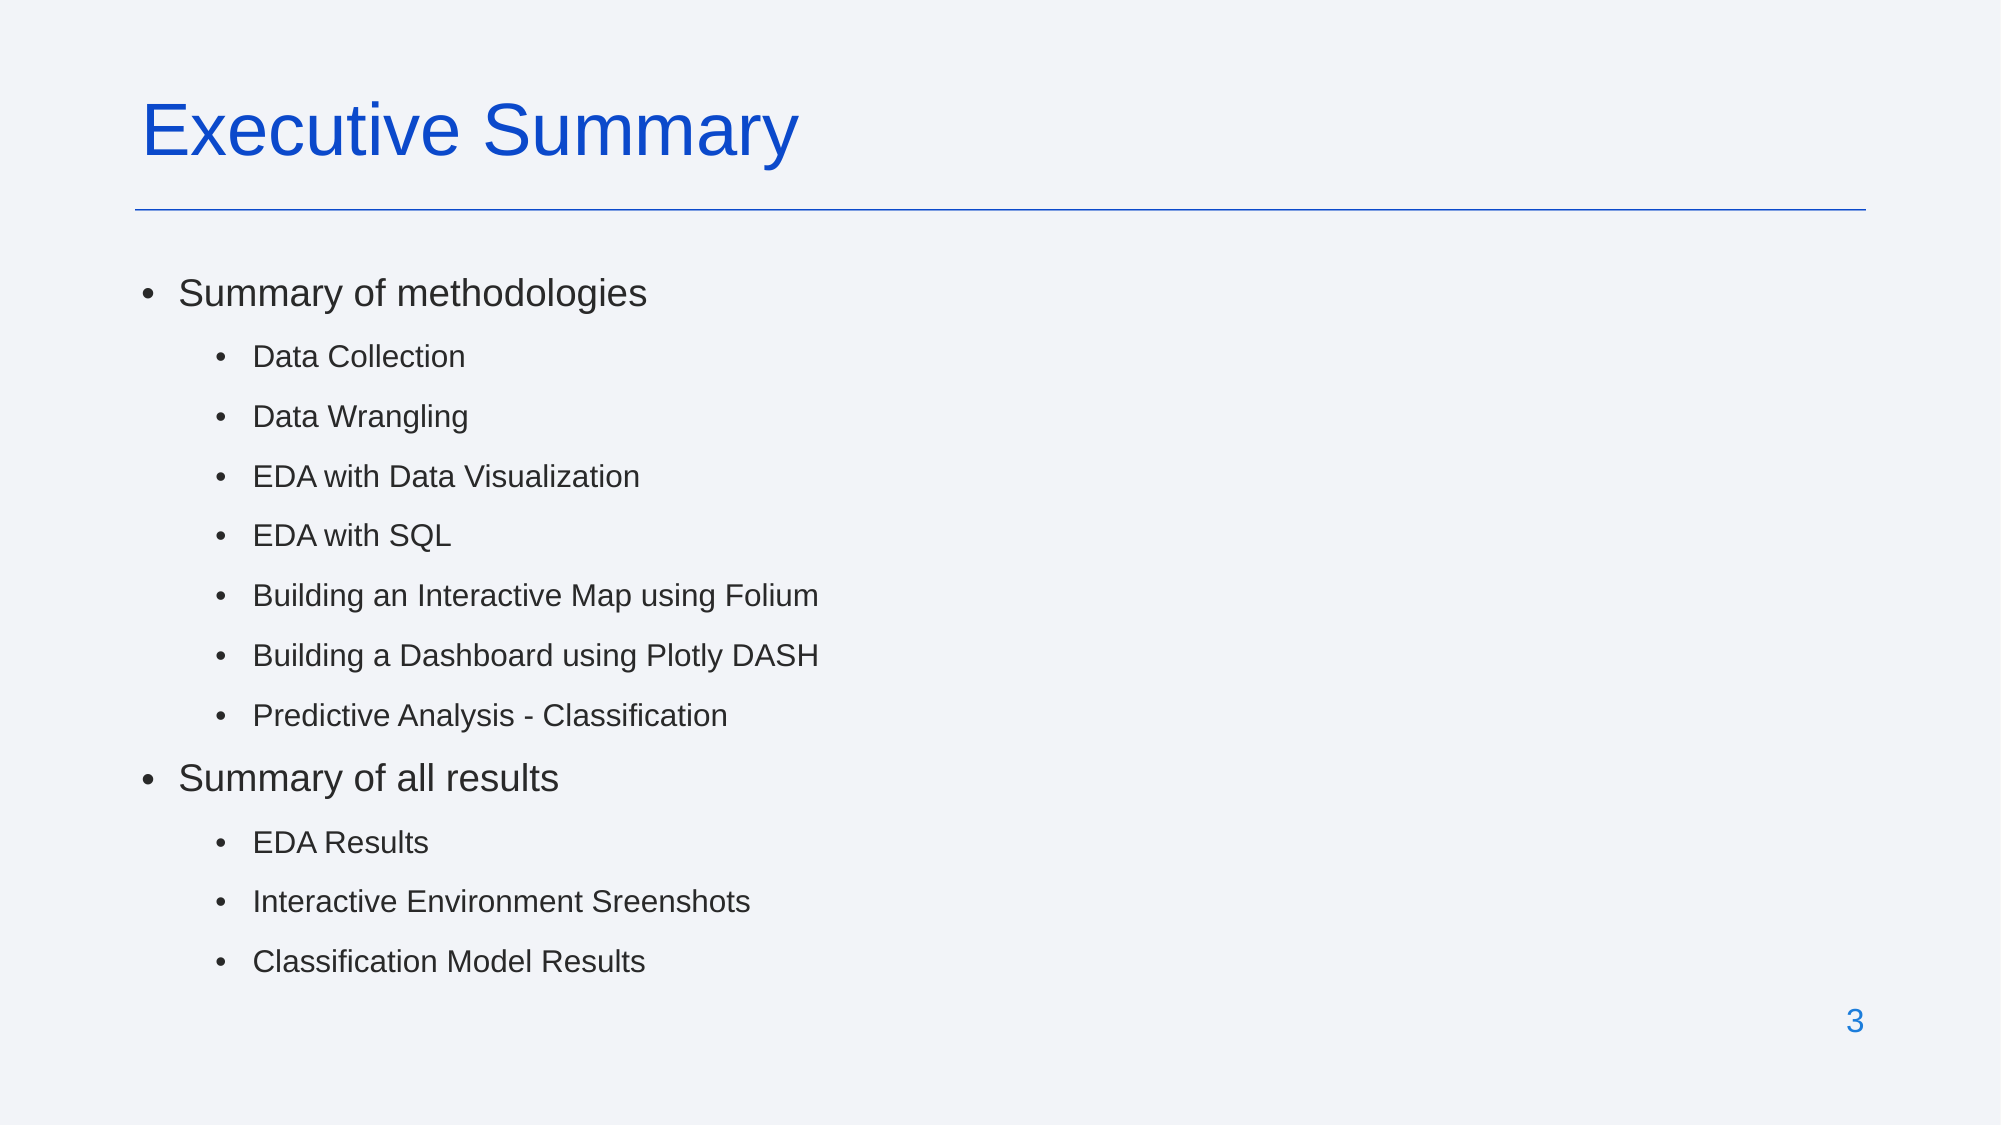

Executive Summary
Summary of methodologies
Data Collection
Data Wrangling
EDA with Data Visualization
EDA with SQL
Building an Interactive Map using Folium
Building a Dashboard using Plotly DASH
Predictive Analysis - Classification
Summary of all results
EDA Results
Interactive Environment Sreenshots
Classification Model Results
3